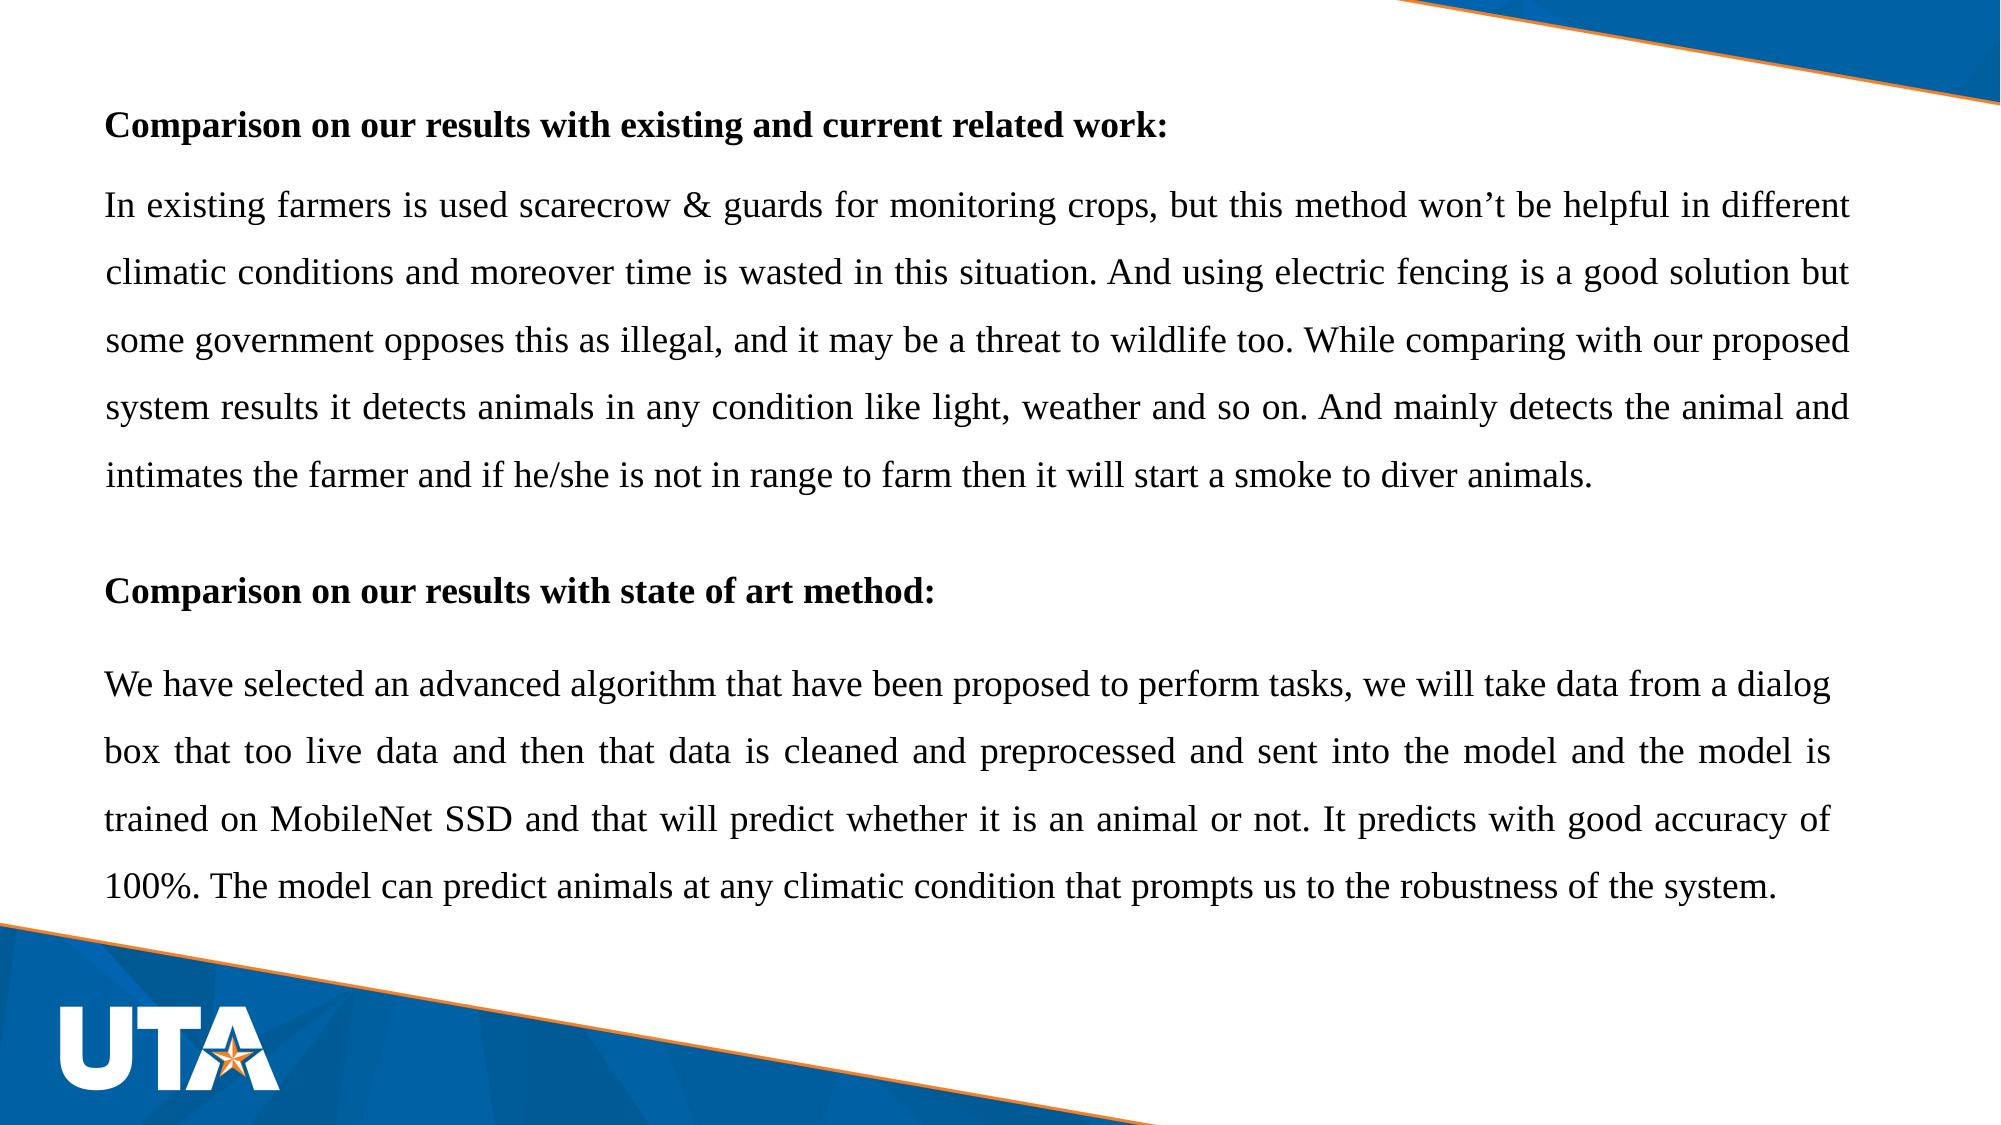

Comparison on our results with existing and current related work:
In existing farmers is used scarecrow & guards for monitoring crops, but this method won’t be helpful in different climatic conditions and moreover time is wasted in this situation. And using electric fencing is a good solution but some government opposes this as illegal, and it may be a threat to wildlife too. While comparing with our proposed system results it detects animals in any condition like light, weather and so on. And mainly detects the animal and intimates the farmer and if he/she is not in range to farm then it will start a smoke to diver animals.
Comparison on our results with state of art method:
We have selected an advanced algorithm that have been proposed to perform tasks, we will take data from a dialog box that too live data and then that data is cleaned and preprocessed and sent into the model and the model is trained on MobileNet SSD and that will predict whether it is an animal or not. It predicts with good accuracy of 100%. The model can predict animals at any climatic condition that prompts us to the robustness of the system.